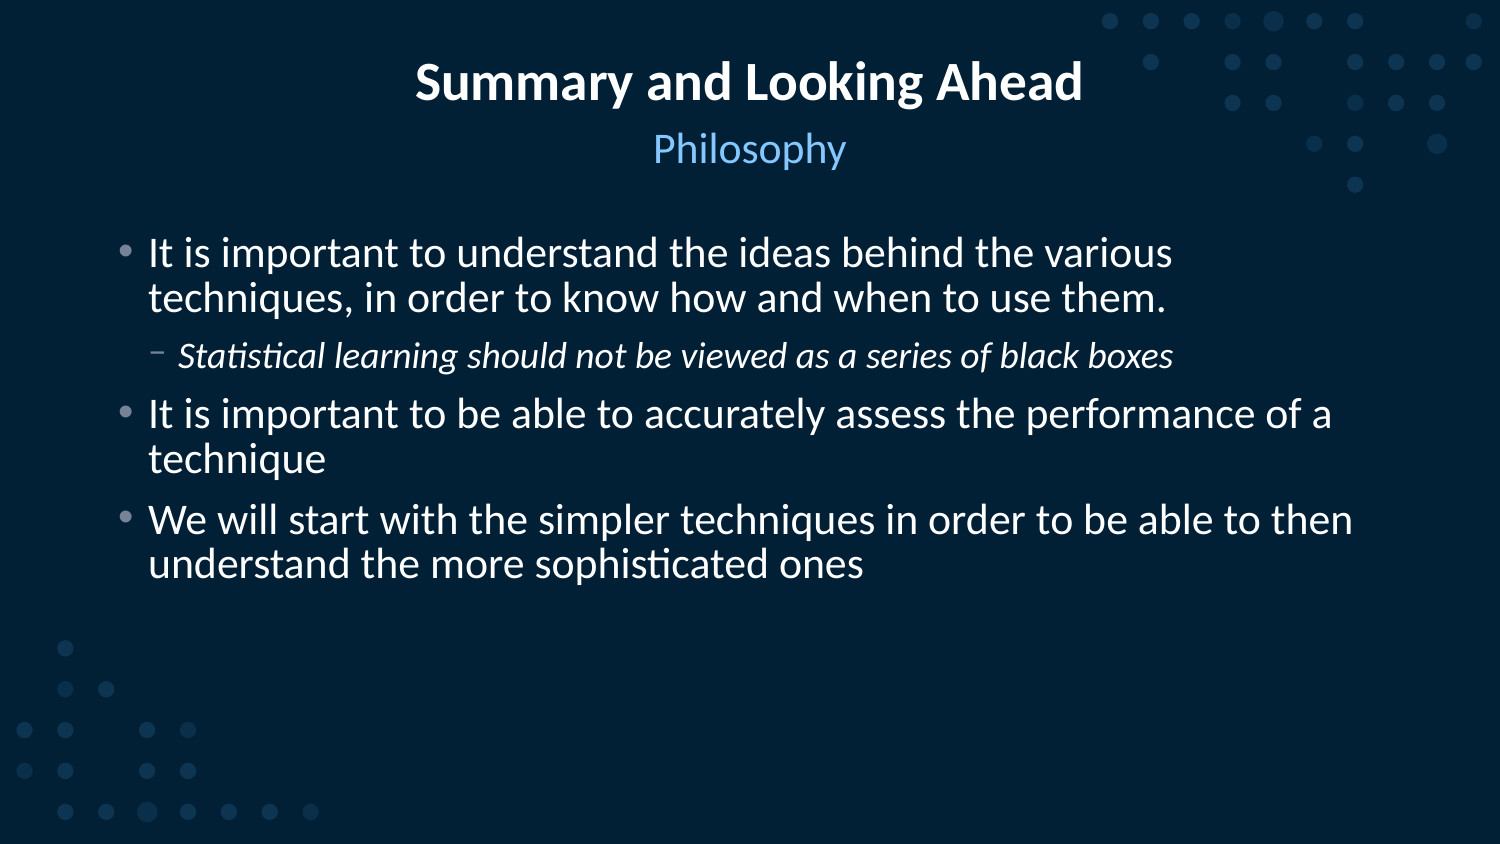

# Summary and Looking Ahead
Philosophy
It is important to understand the ideas behind the various techniques, in order to know how and when to use them.
Statistical learning should not be viewed as a series of black boxes
It is important to be able to accurately assess the performance of a technique
We will start with the simpler techniques in order to be able to then understand the more sophisticated ones